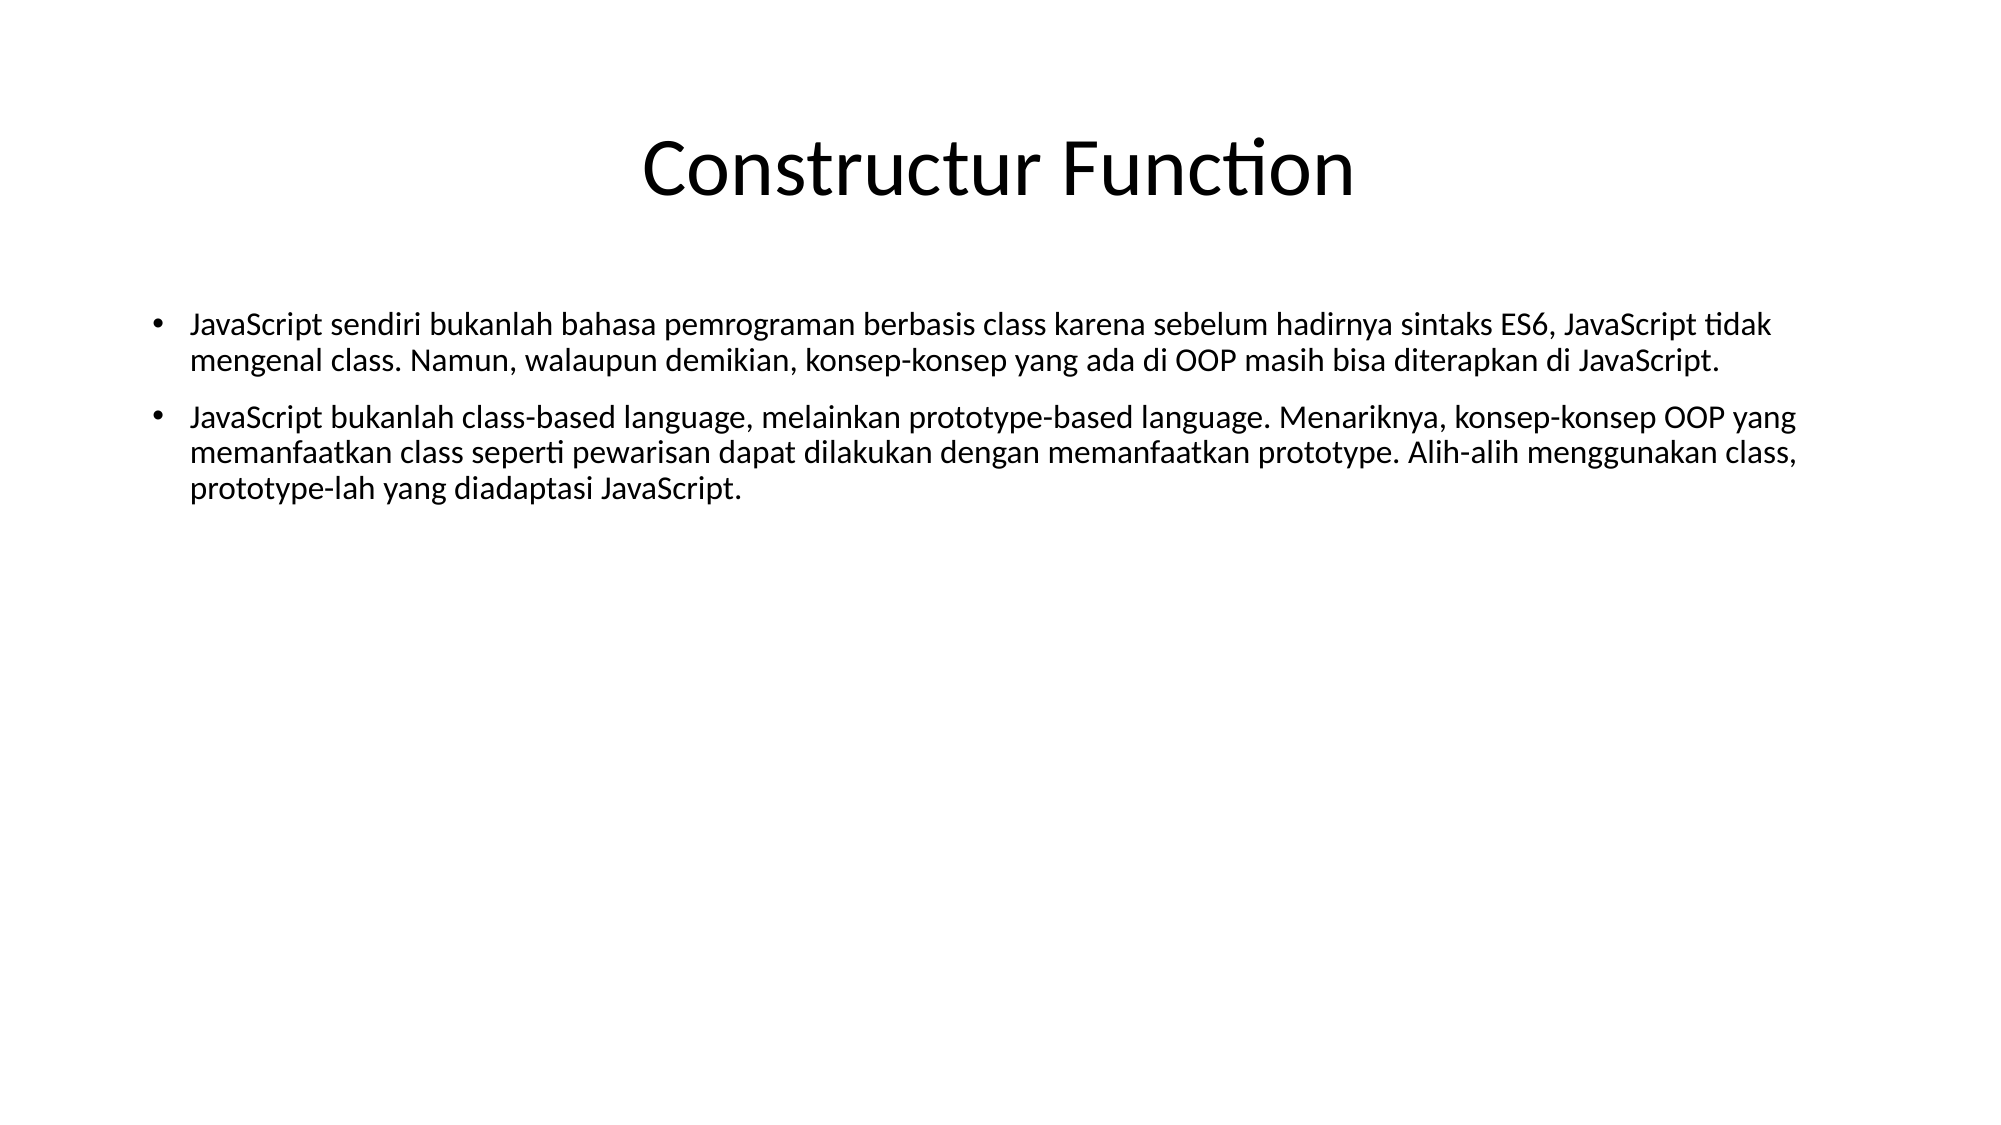

# Constructur Function
JavaScript sendiri bukanlah bahasa pemrograman berbasis class karena sebelum hadirnya sintaks ES6, JavaScript tidak mengenal class. Namun, walaupun demikian, konsep-konsep yang ada di OOP masih bisa diterapkan di JavaScript.
JavaScript bukanlah class-based language, melainkan prototype-based language. Menariknya, konsep-konsep OOP yang memanfaatkan class seperti pewarisan dapat dilakukan dengan memanfaatkan prototype. Alih-alih menggunakan class, prototype-lah yang diadaptasi JavaScript.